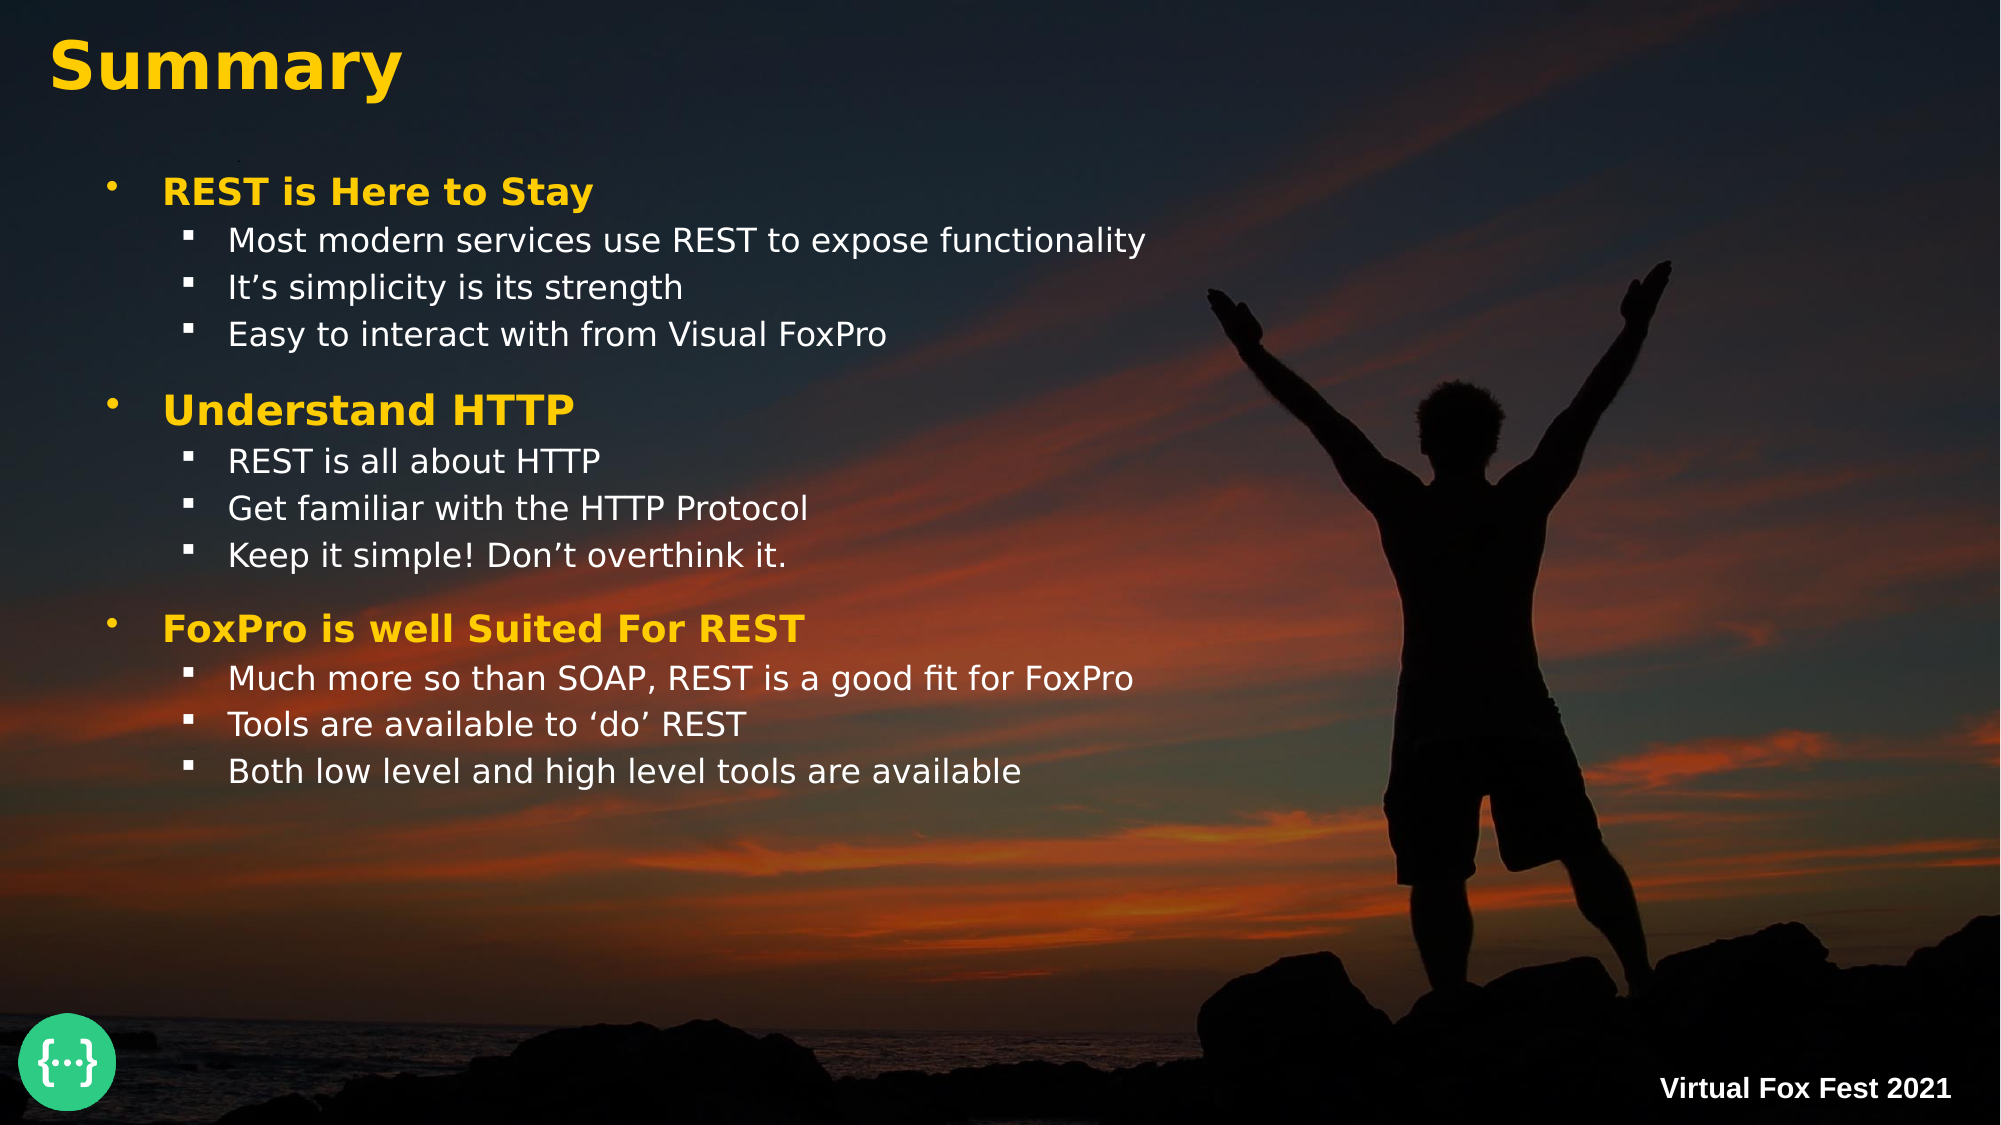

# Summary
REST is Here to Stay
Most modern services use REST to expose functionality
It’s simplicity is its strength
Easy to interact with from Visual FoxPro
Understand HTTP
REST is all about HTTP
Get familiar with the HTTP Protocol
Keep it simple! Don’t overthink it.
FoxPro is well Suited For REST
Much more so than SOAP, REST is a good fit for FoxPro
Tools are available to ‘do’ REST
Both low level and high level tools are available